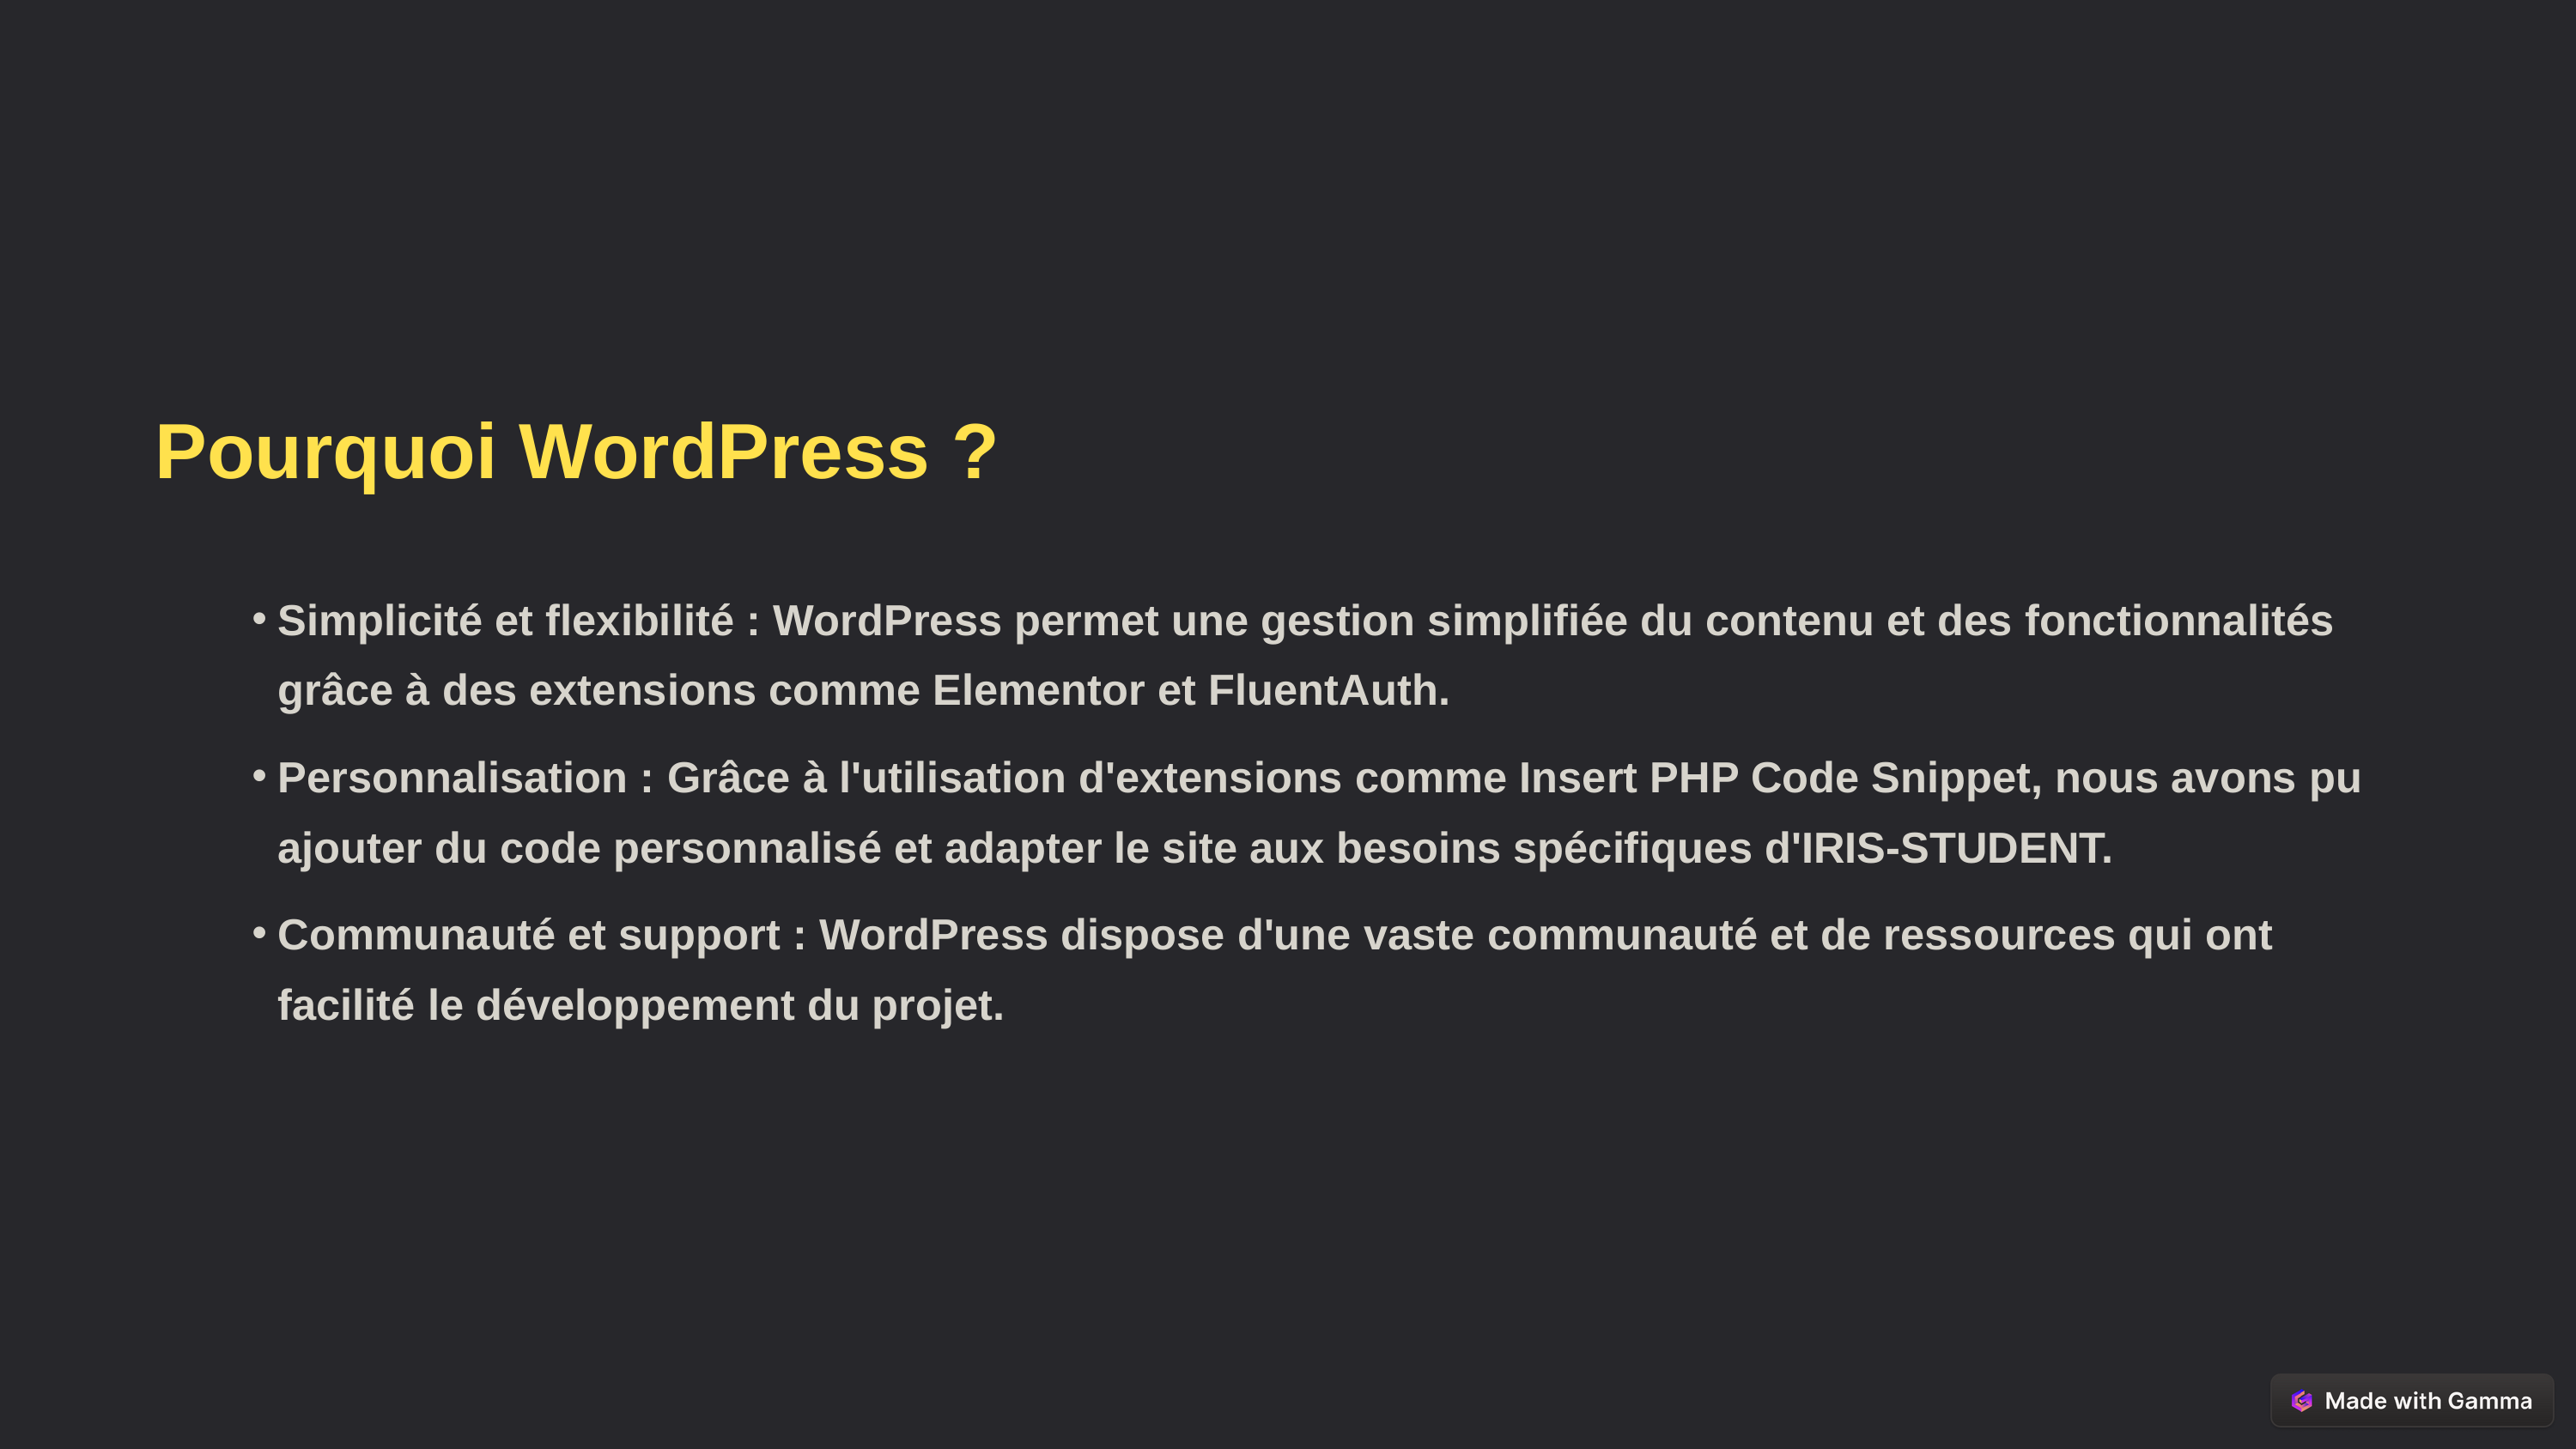

Pourquoi WordPress ?
Simplicité et flexibilité : WordPress permet une gestion simplifiée du contenu et des fonctionnalités grâce à des extensions comme Elementor et FluentAuth.
Personnalisation : Grâce à l'utilisation d'extensions comme Insert PHP Code Snippet, nous avons pu ajouter du code personnalisé et adapter le site aux besoins spécifiques d'IRIS-STUDENT.
Communauté et support : WordPress dispose d'une vaste communauté et de ressources qui ont facilité le développement du projet.